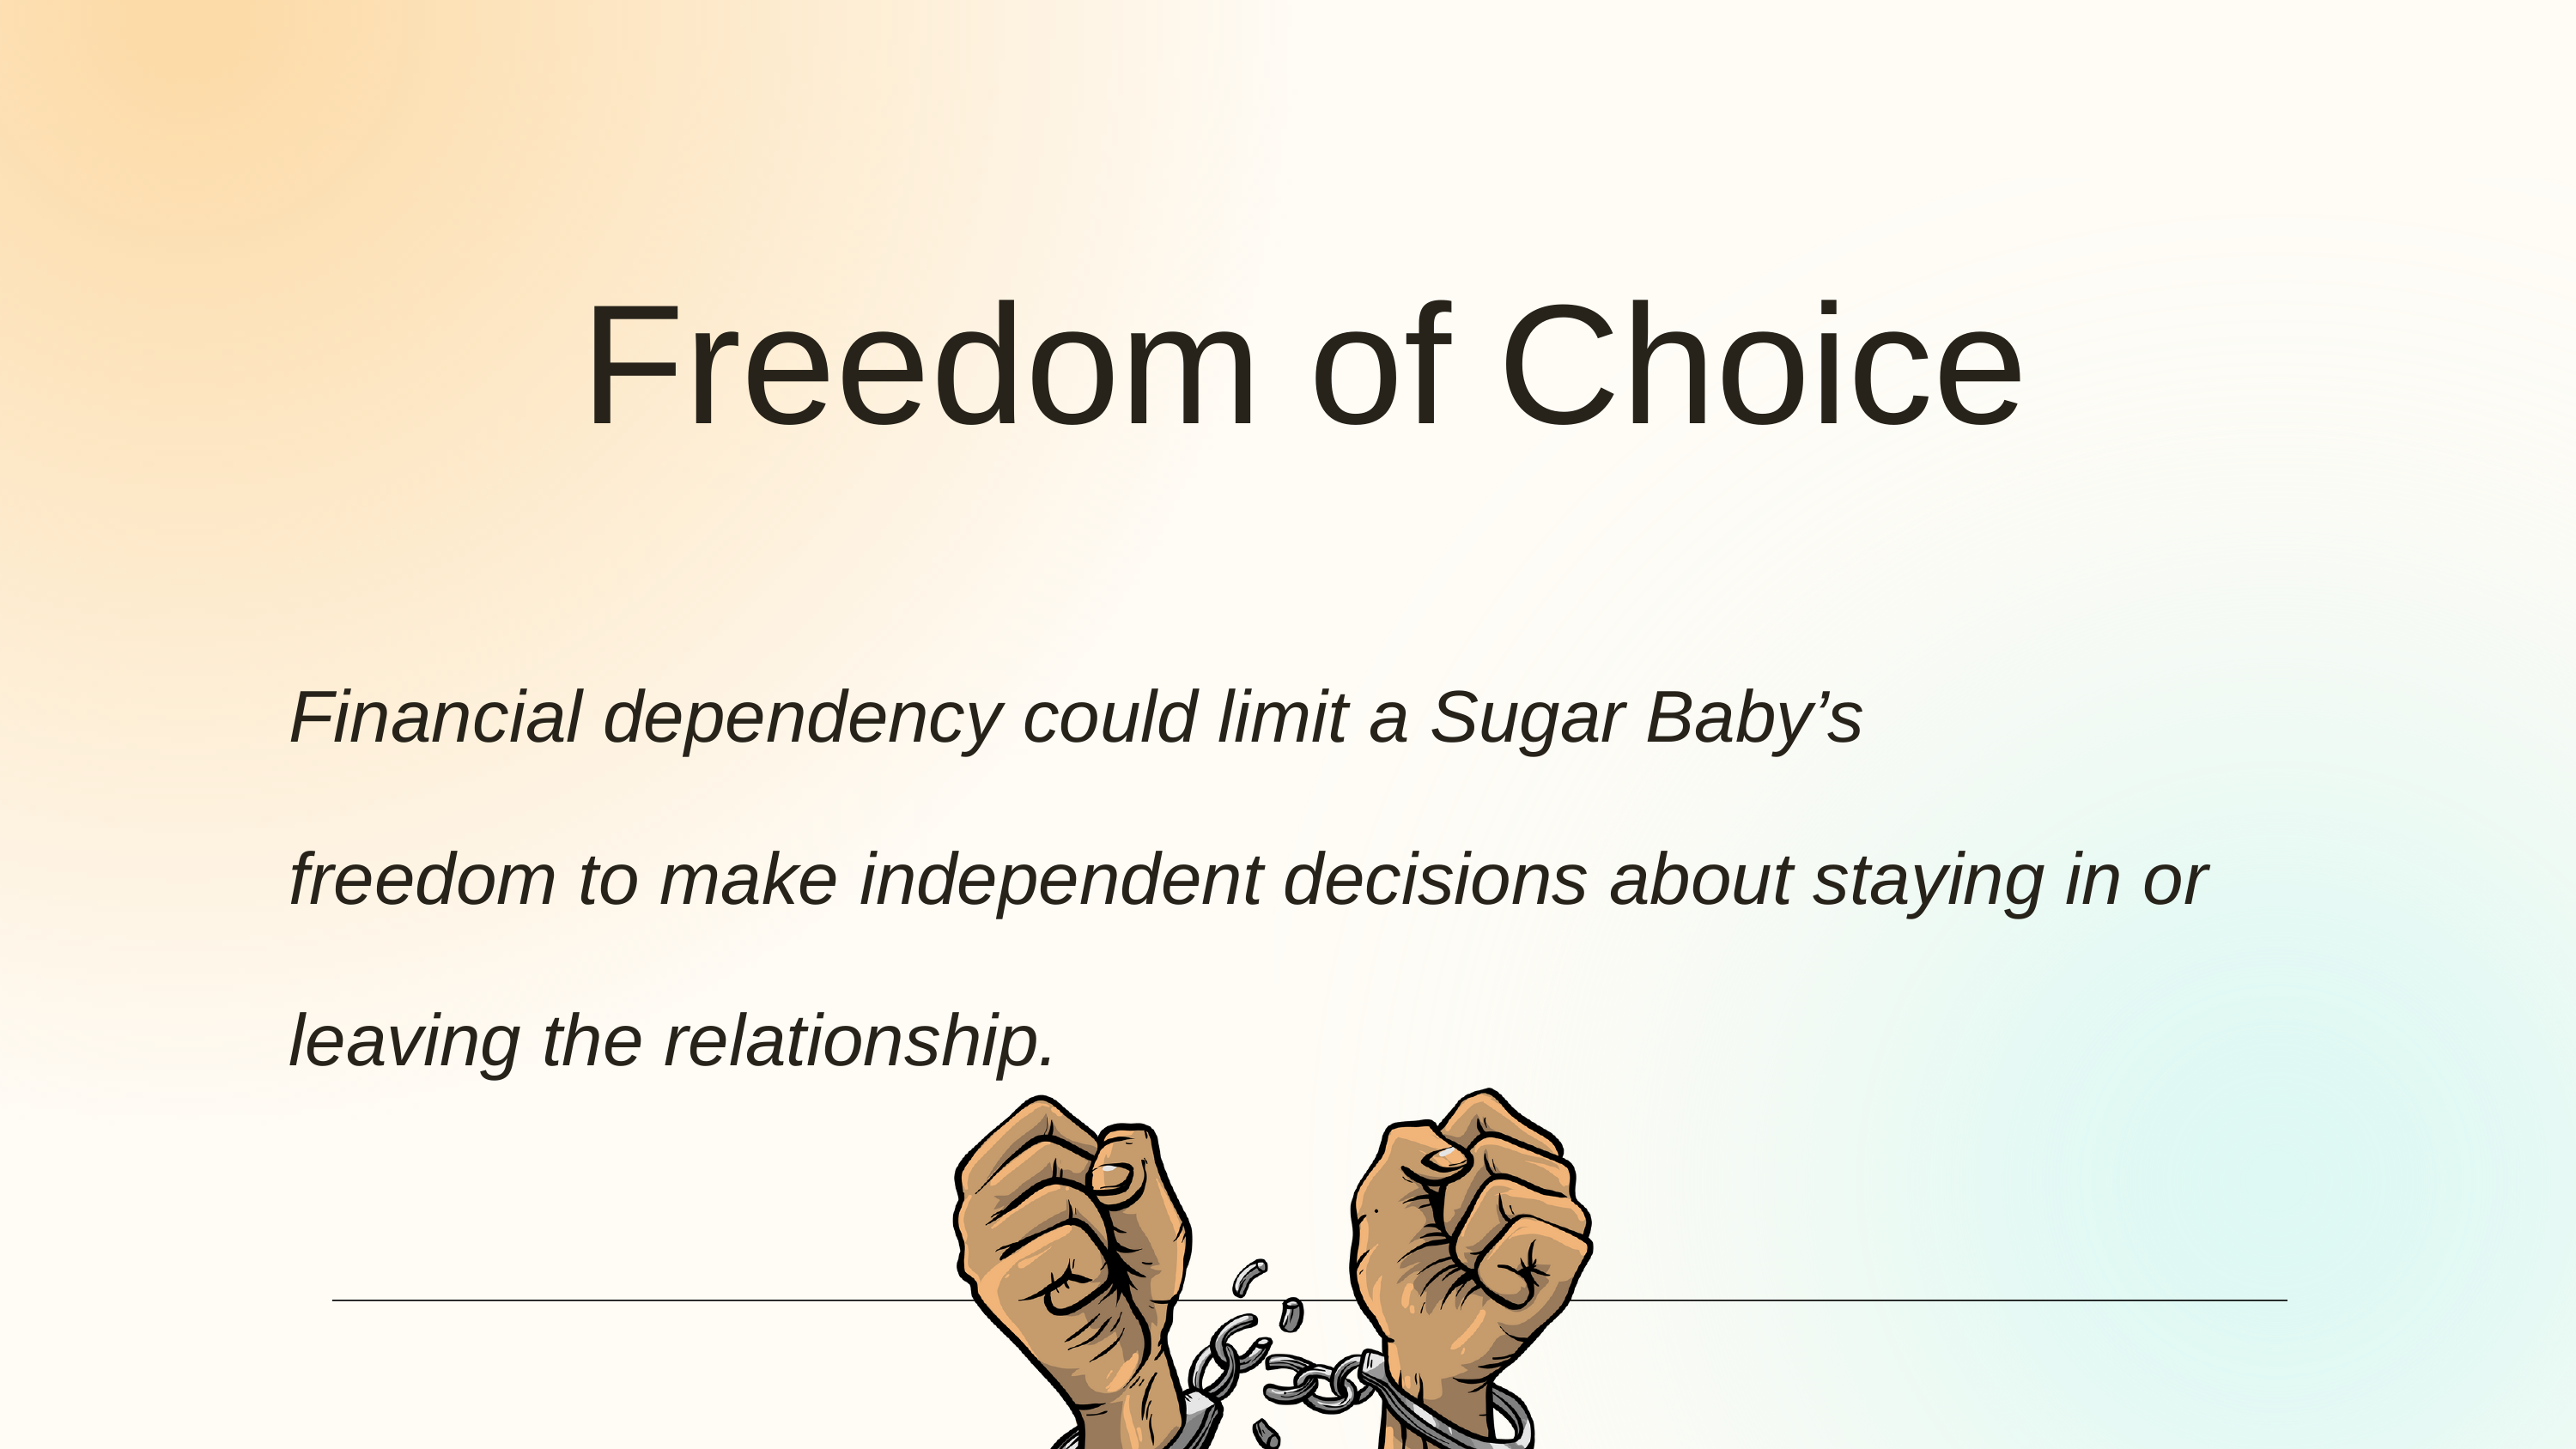

Freedom of Choice
Financial dependency could limit a Sugar Baby’s
freedom to make independent decisions about staying in or leaving the relationship.